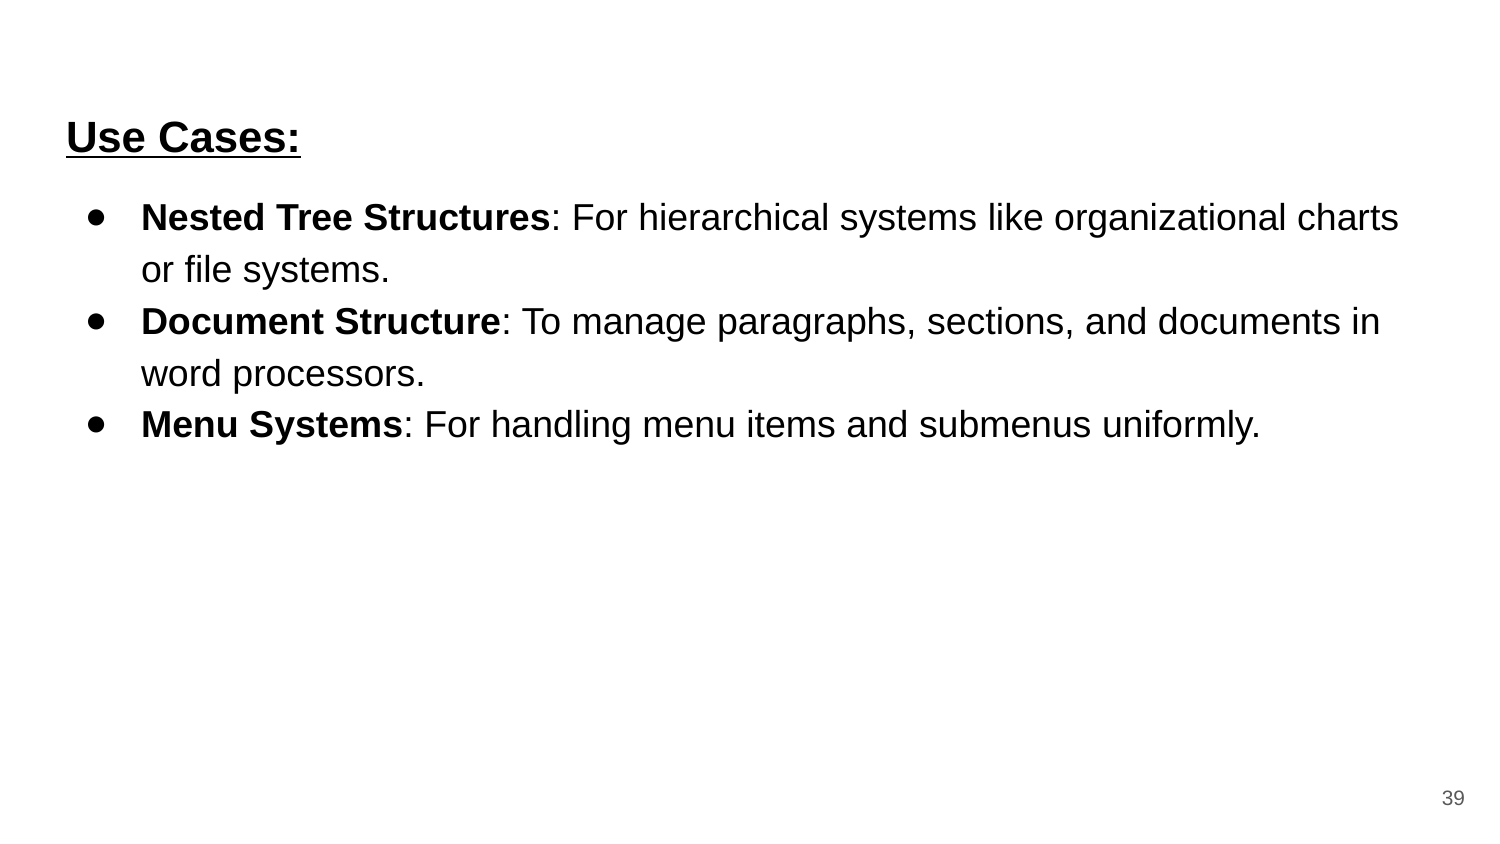

Use Cases:
Nested Tree Structures: For hierarchical systems like organizational charts or file systems.
Document Structure: To manage paragraphs, sections, and documents in word processors.
Menu Systems: For handling menu items and submenus uniformly.

39